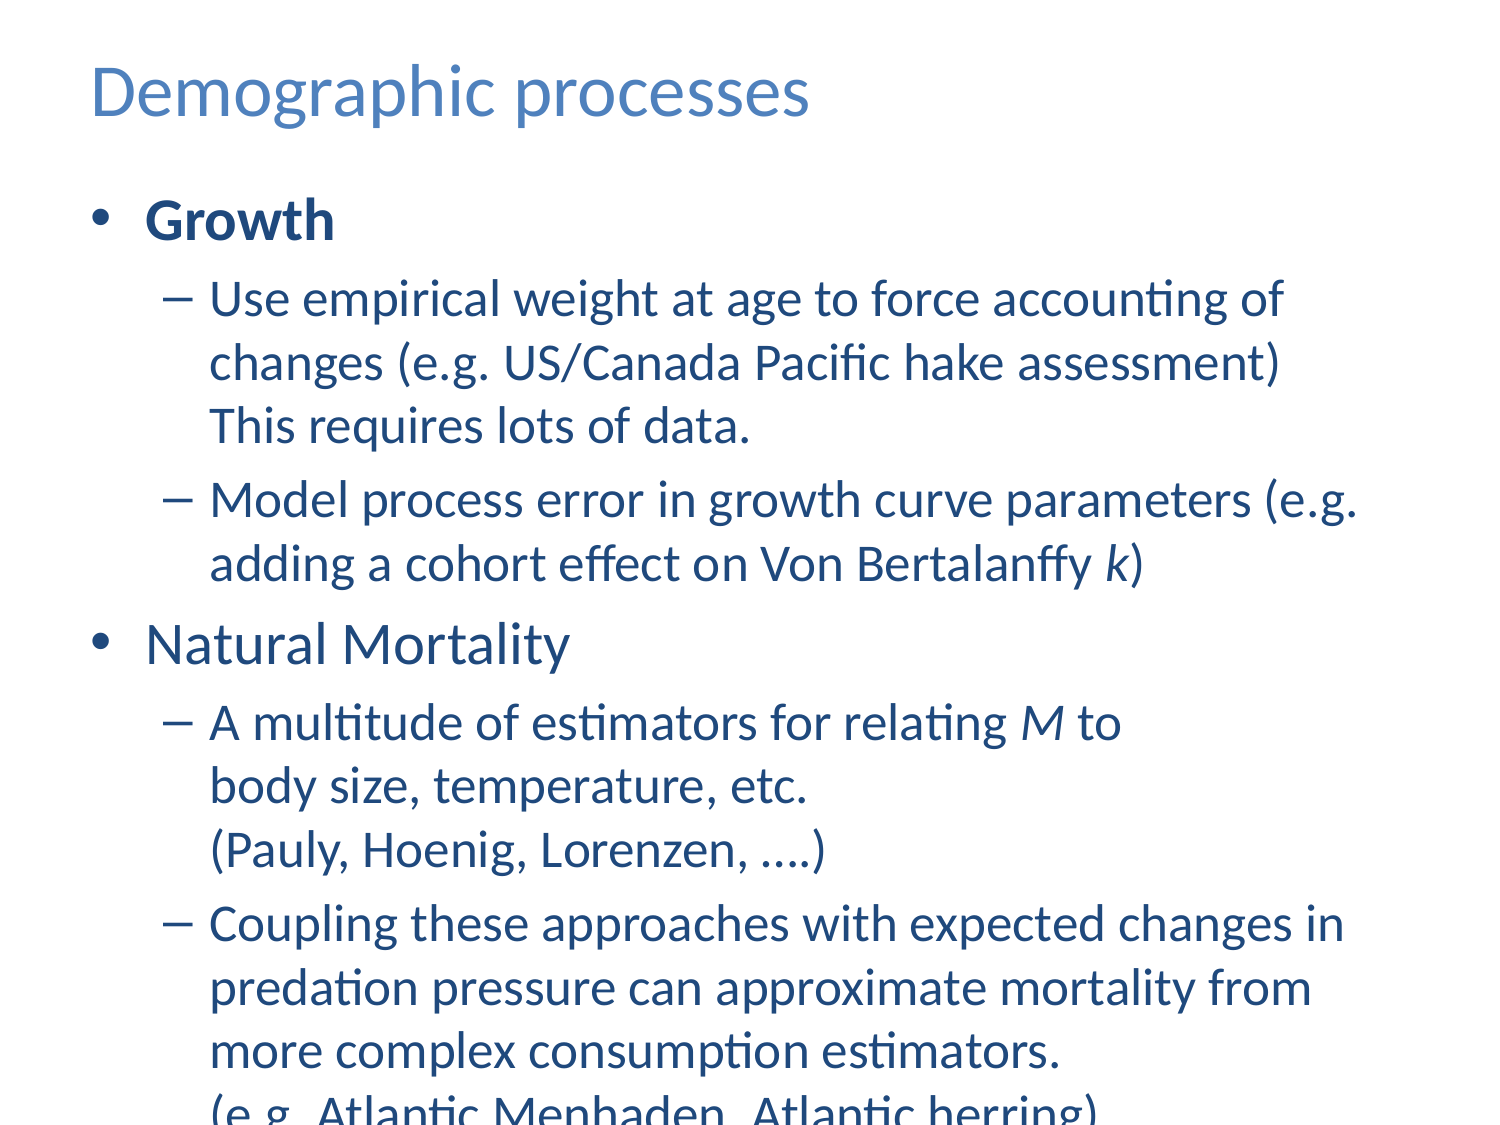

# Demographic processes
Growth
Use empirical weight at age to force accounting of changes (e.g. US/Canada Pacific hake assessment)
This requires lots of data.
Model process error in growth curve parameters (e.g. adding a cohort effect on Von Bertalanffy k)
Natural Mortality
A multitude of estimators for relating M to
body size, temperature, etc.
(Pauly, Hoenig, Lorenzen, ….)
Coupling these approaches with expected changes in predation pressure can approximate mortality from more complex consumption estimators.
(e.g. Atlantic Menhaden, Atlantic herring)